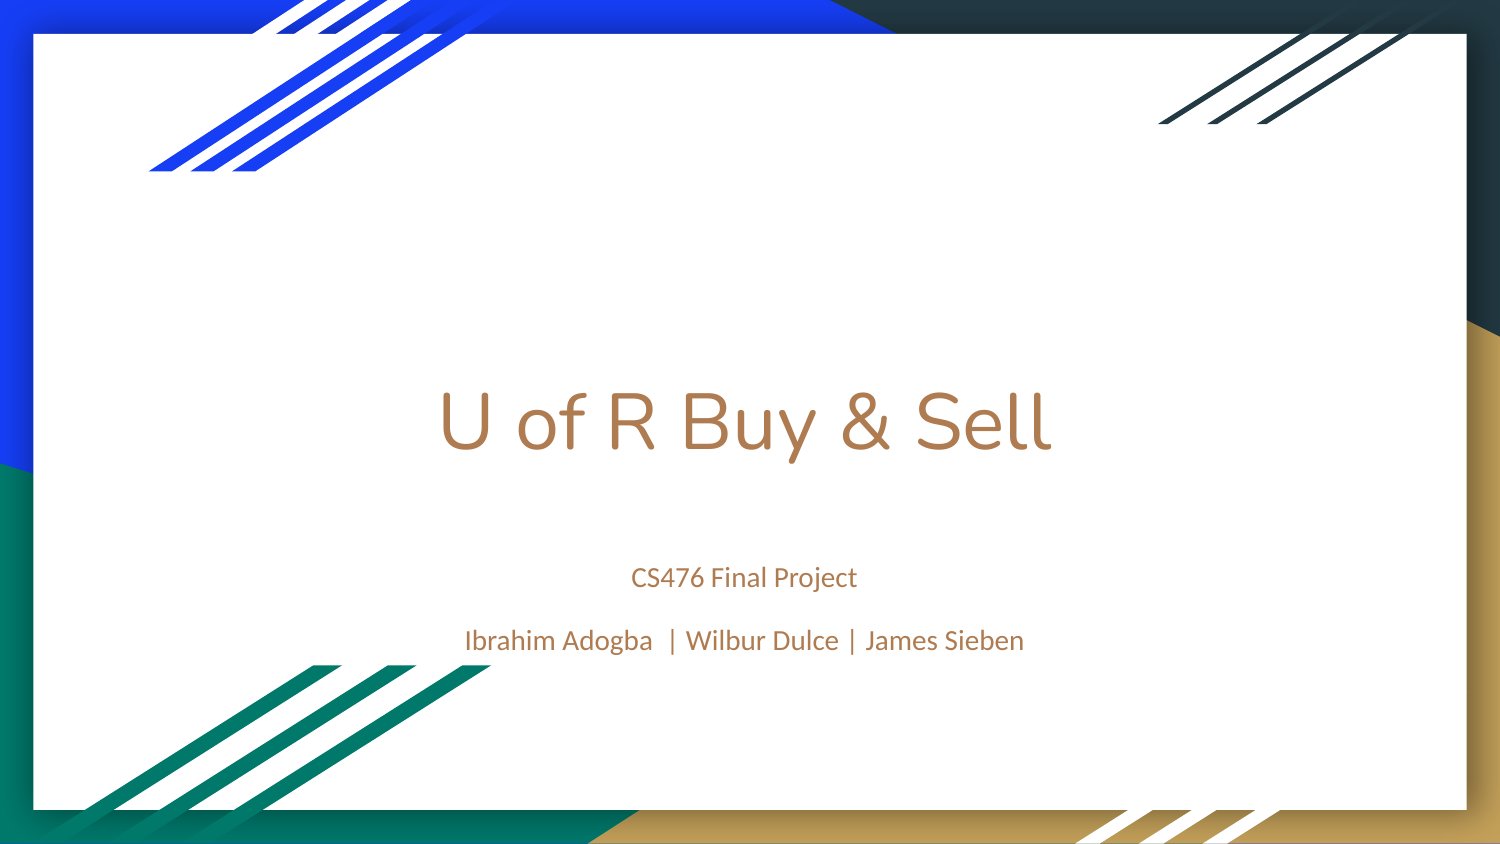

# U of R Buy & Sell
CS476 Final Project
Ibrahim Adogba  | Wilbur Dulce | James Sieben